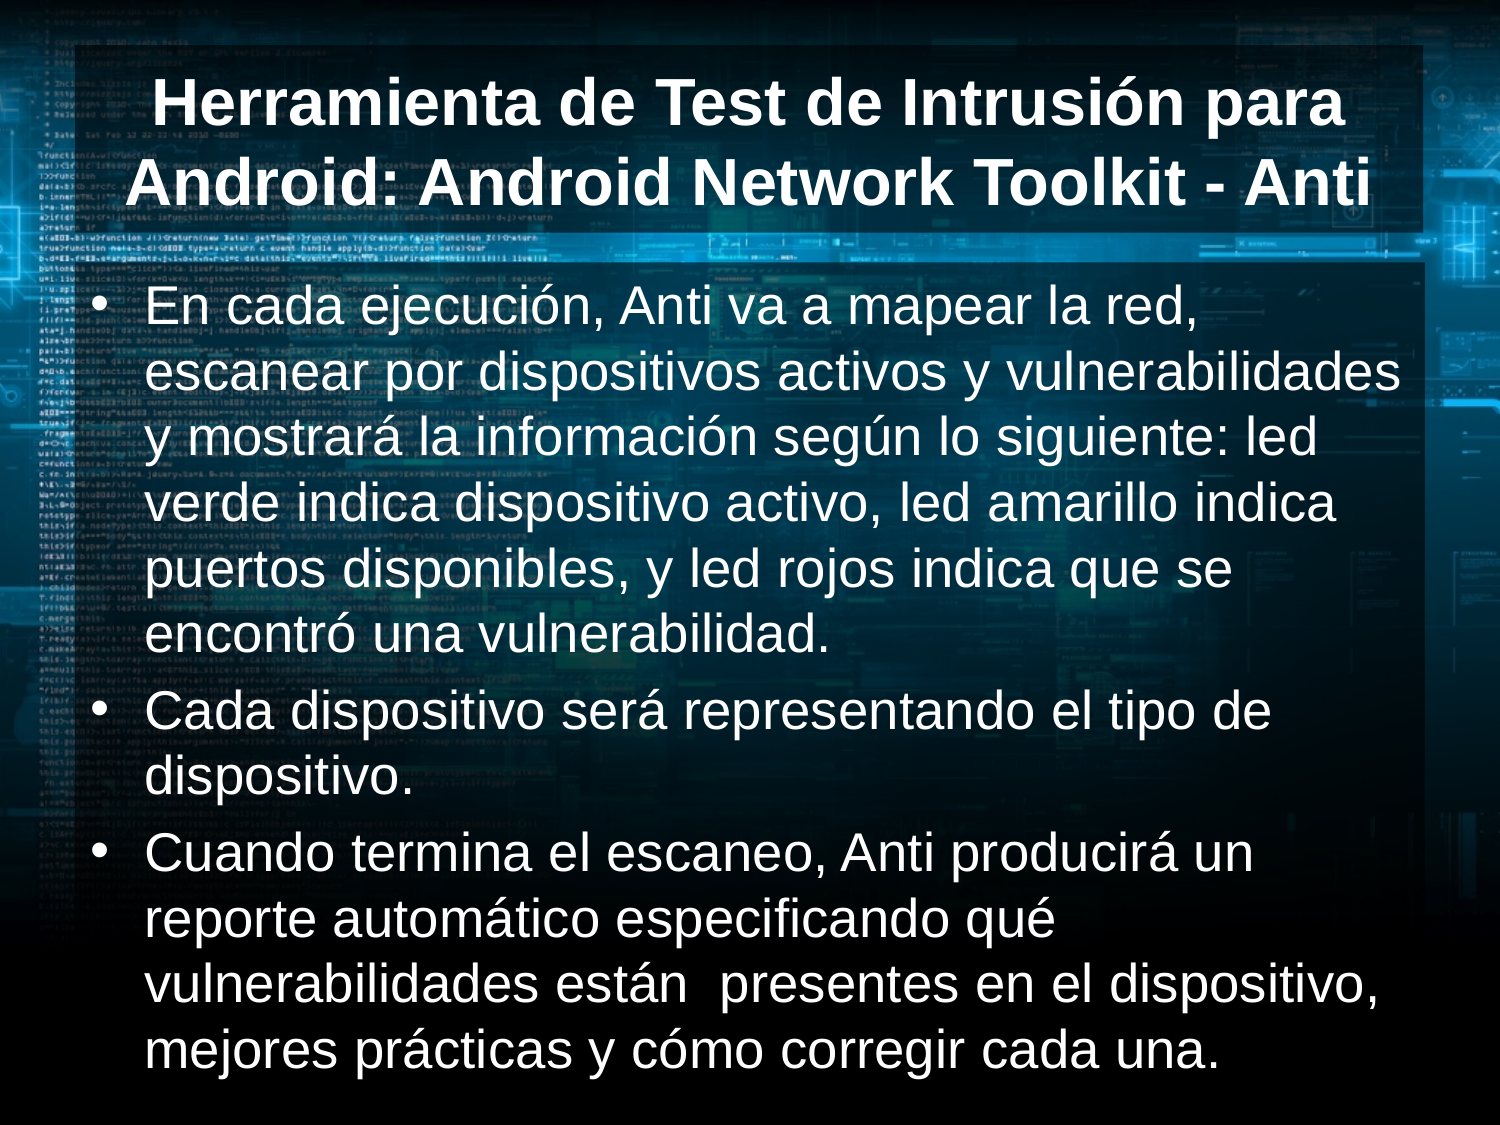

# Herramienta de Test de Intrusión para Android: Android Network Toolkit - Anti
En cada ejecución, Anti va a mapear la red, escanear por dispositivos activos y vulnerabilidades y mostrará la información según lo siguiente: led verde indica dispositivo activo, led amarillo indica puertos disponibles, y led rojos indica que se encontró una vulnerabilidad.
Cada dispositivo será representando el tipo de dispositivo.
Cuando termina el escaneo, Anti producirá un reporte automático especificando qué vulnerabilidades están  presentes en el dispositivo, mejores prácticas y cómo corregir cada una.